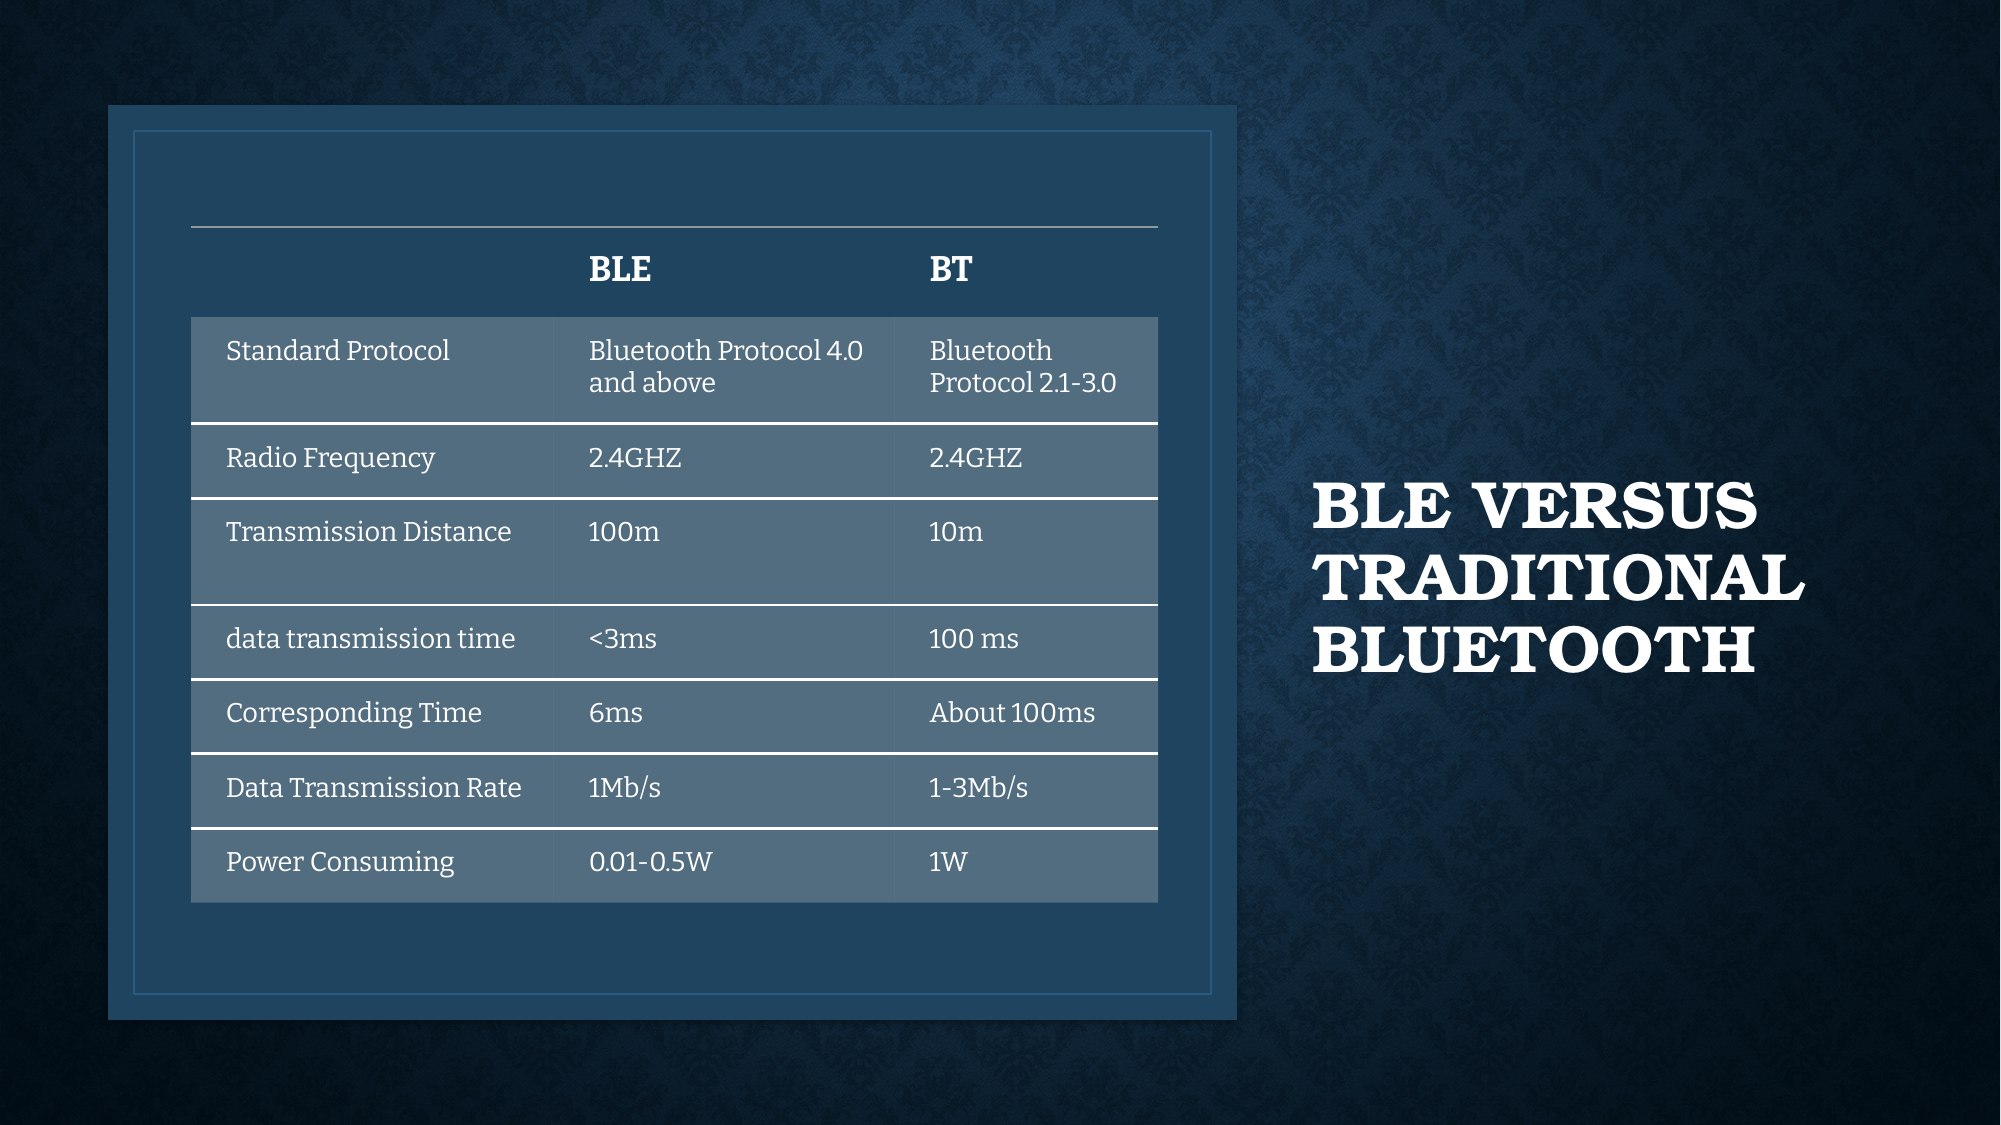

# BLE Versus Traditional Bluetooth

|  | BLE | BT |
| --- | --- | --- |
| Standard Protocol | Bluetooth Protocol 4.0 and above | Bluetooth Protocol 2.1-3.0 |
| Radio Frequency | 2.4GHZ | 2.4GHZ |
| Transmission Distance | 100m | 10m |
| data transmission time | <3ms | 100 ms |
| Corresponding Time | 6ms | About 100ms |
| Data Transmission Rate | 1Mb/s | 1-3Mb/s |
| Power Consuming | 0.01-0.5W | 1W |